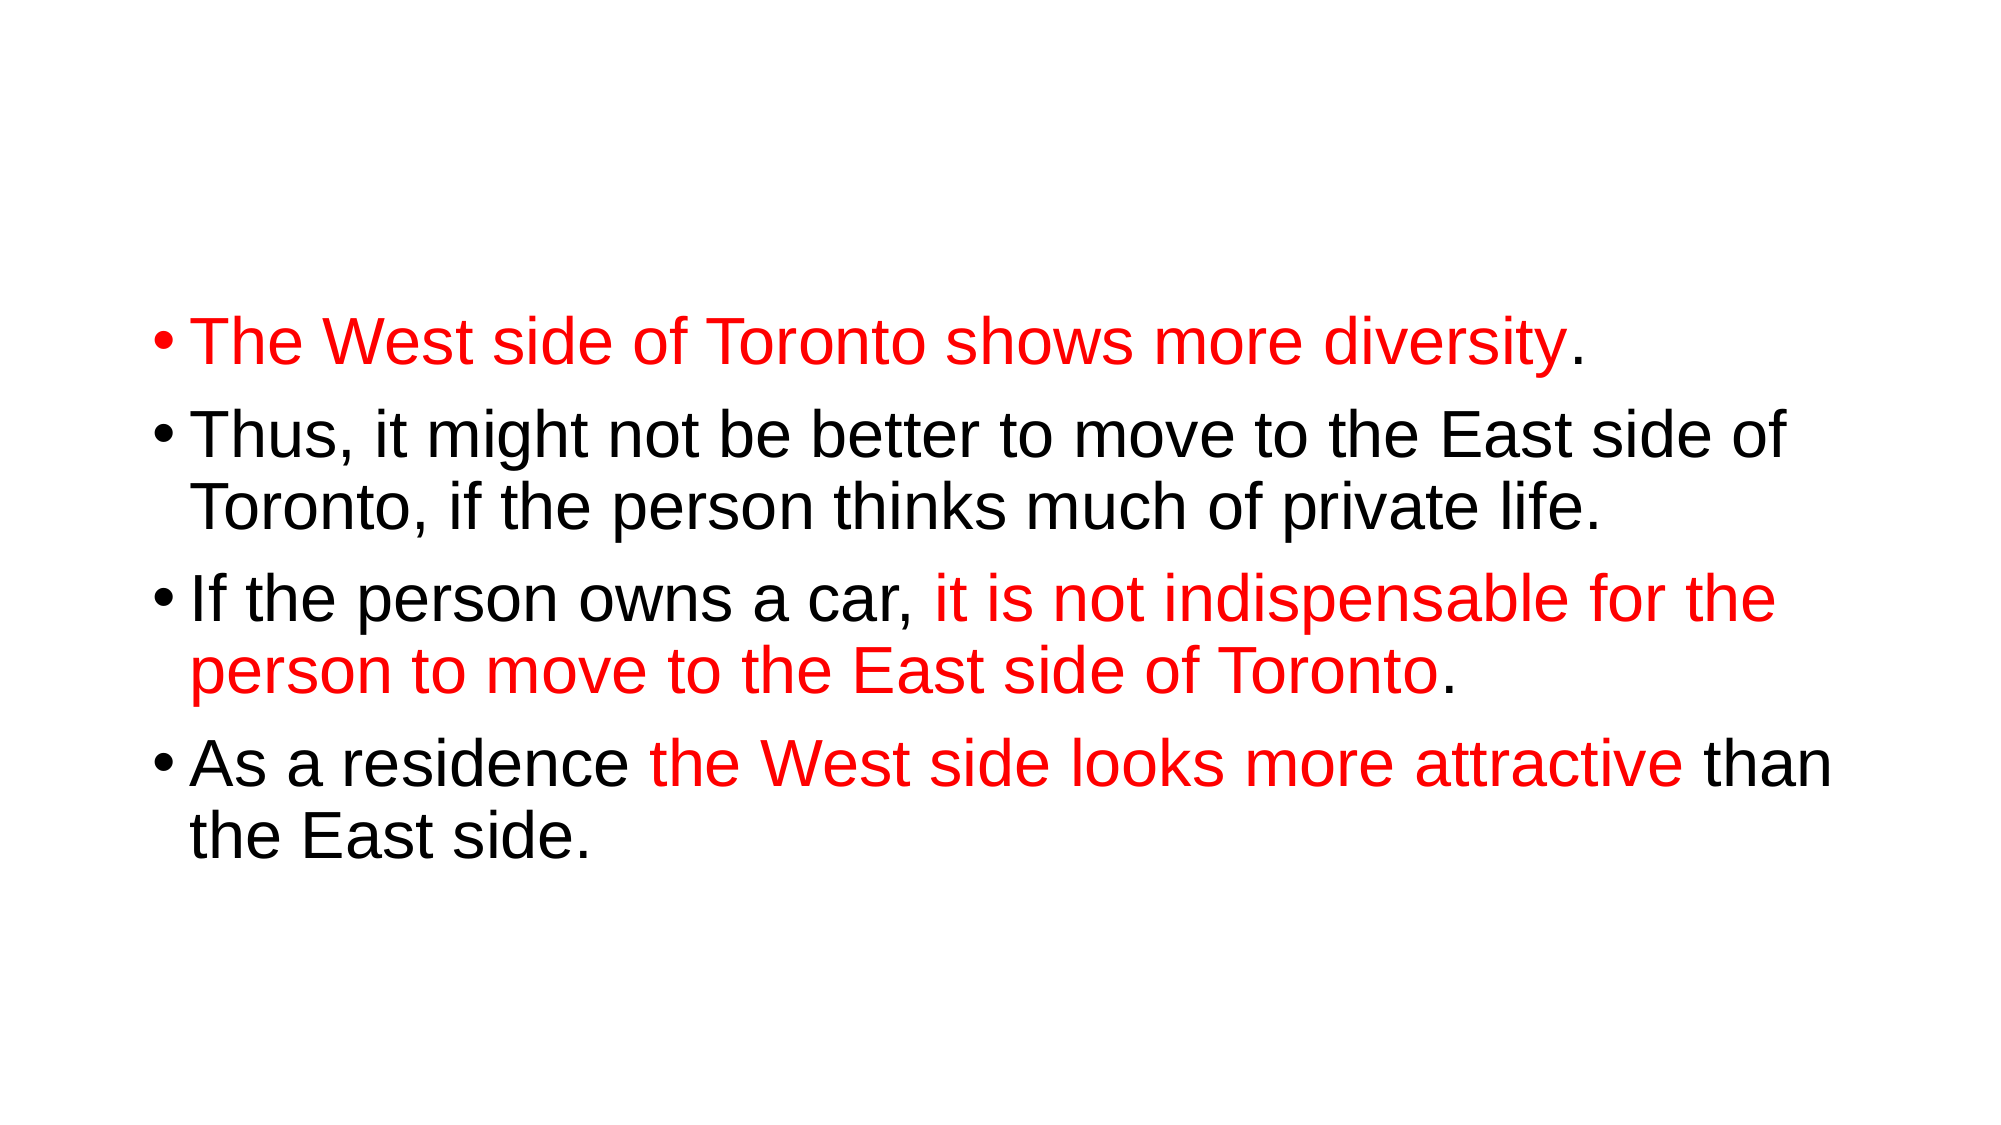

#
The West side of Toronto shows more diversity.
Thus, it might not be better to move to the East side of Toronto, if the person thinks much of private life.
If the person owns a car, it is not indispensable for the person to move to the East side of Toronto.
As a residence the West side looks more attractive than the East side.